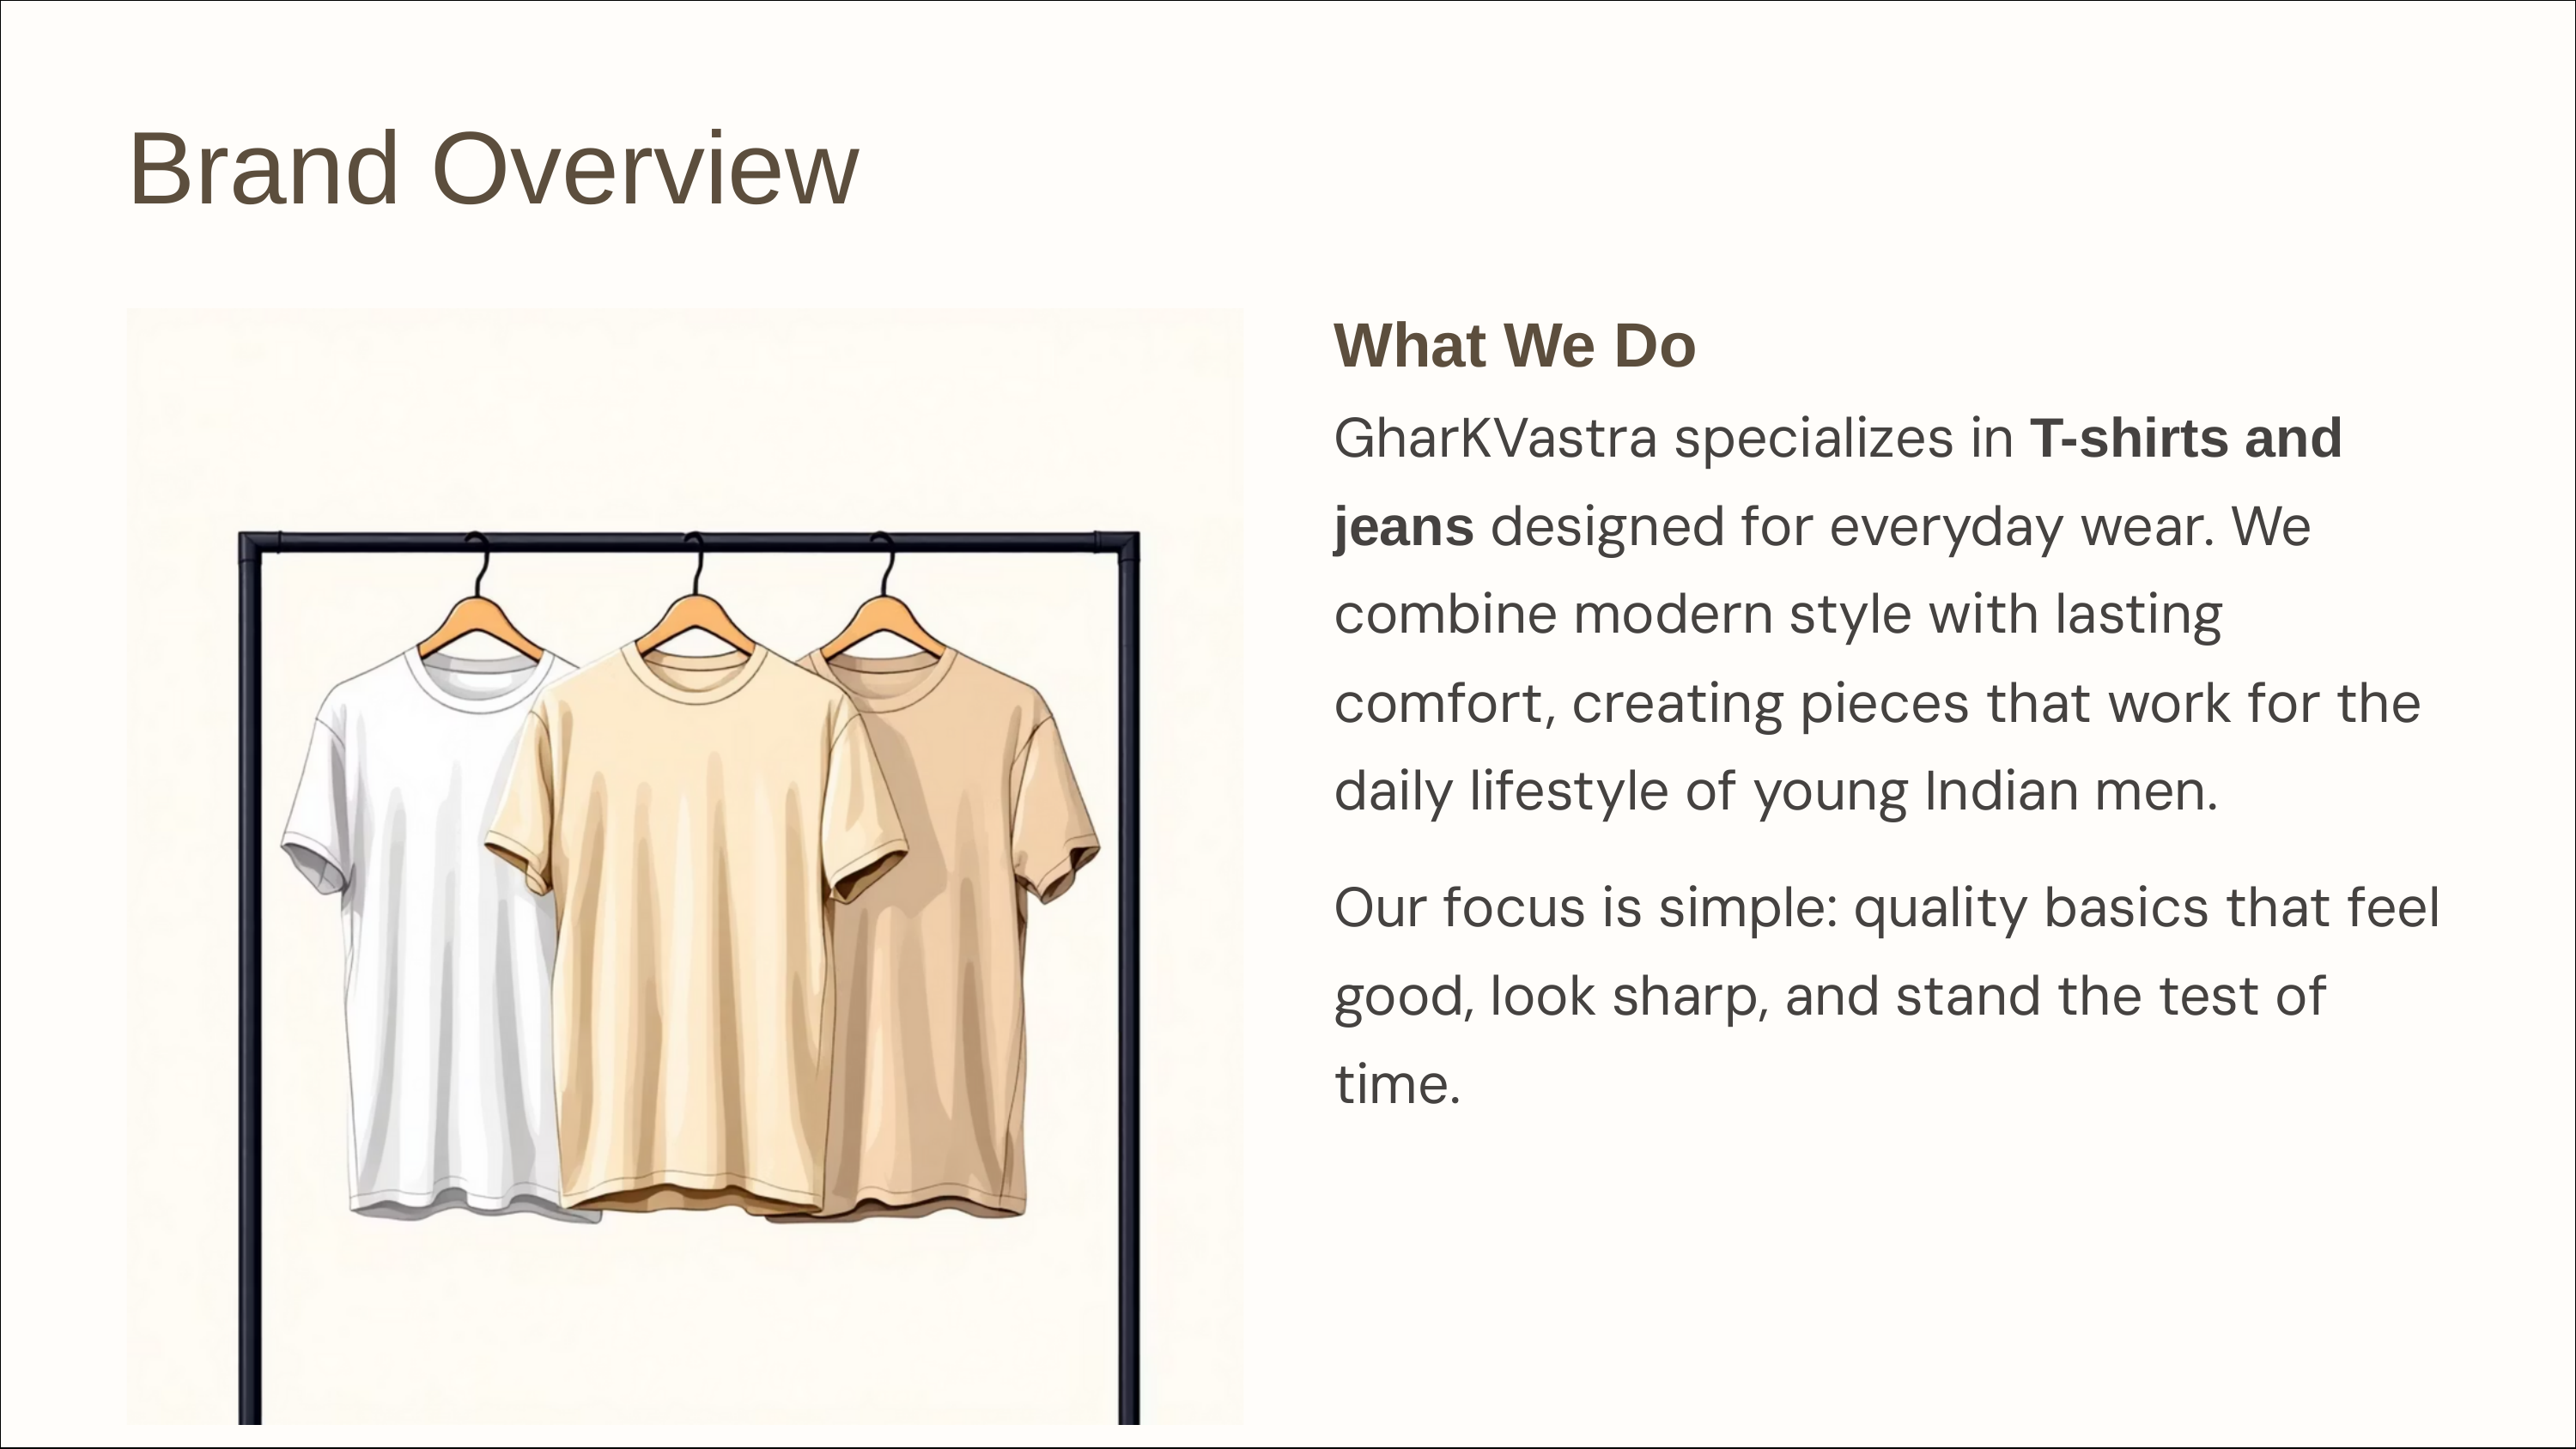

Brand Overview
What We Do

GharKVastra specializes in T-shirts and jeans designed for everyday wear. We combine modern style with lasting comfort, creating pieces that work for the daily lifestyle of young Indian men.
Our focus is simple: quality basics that feel good, look sharp, and stand the test of time.